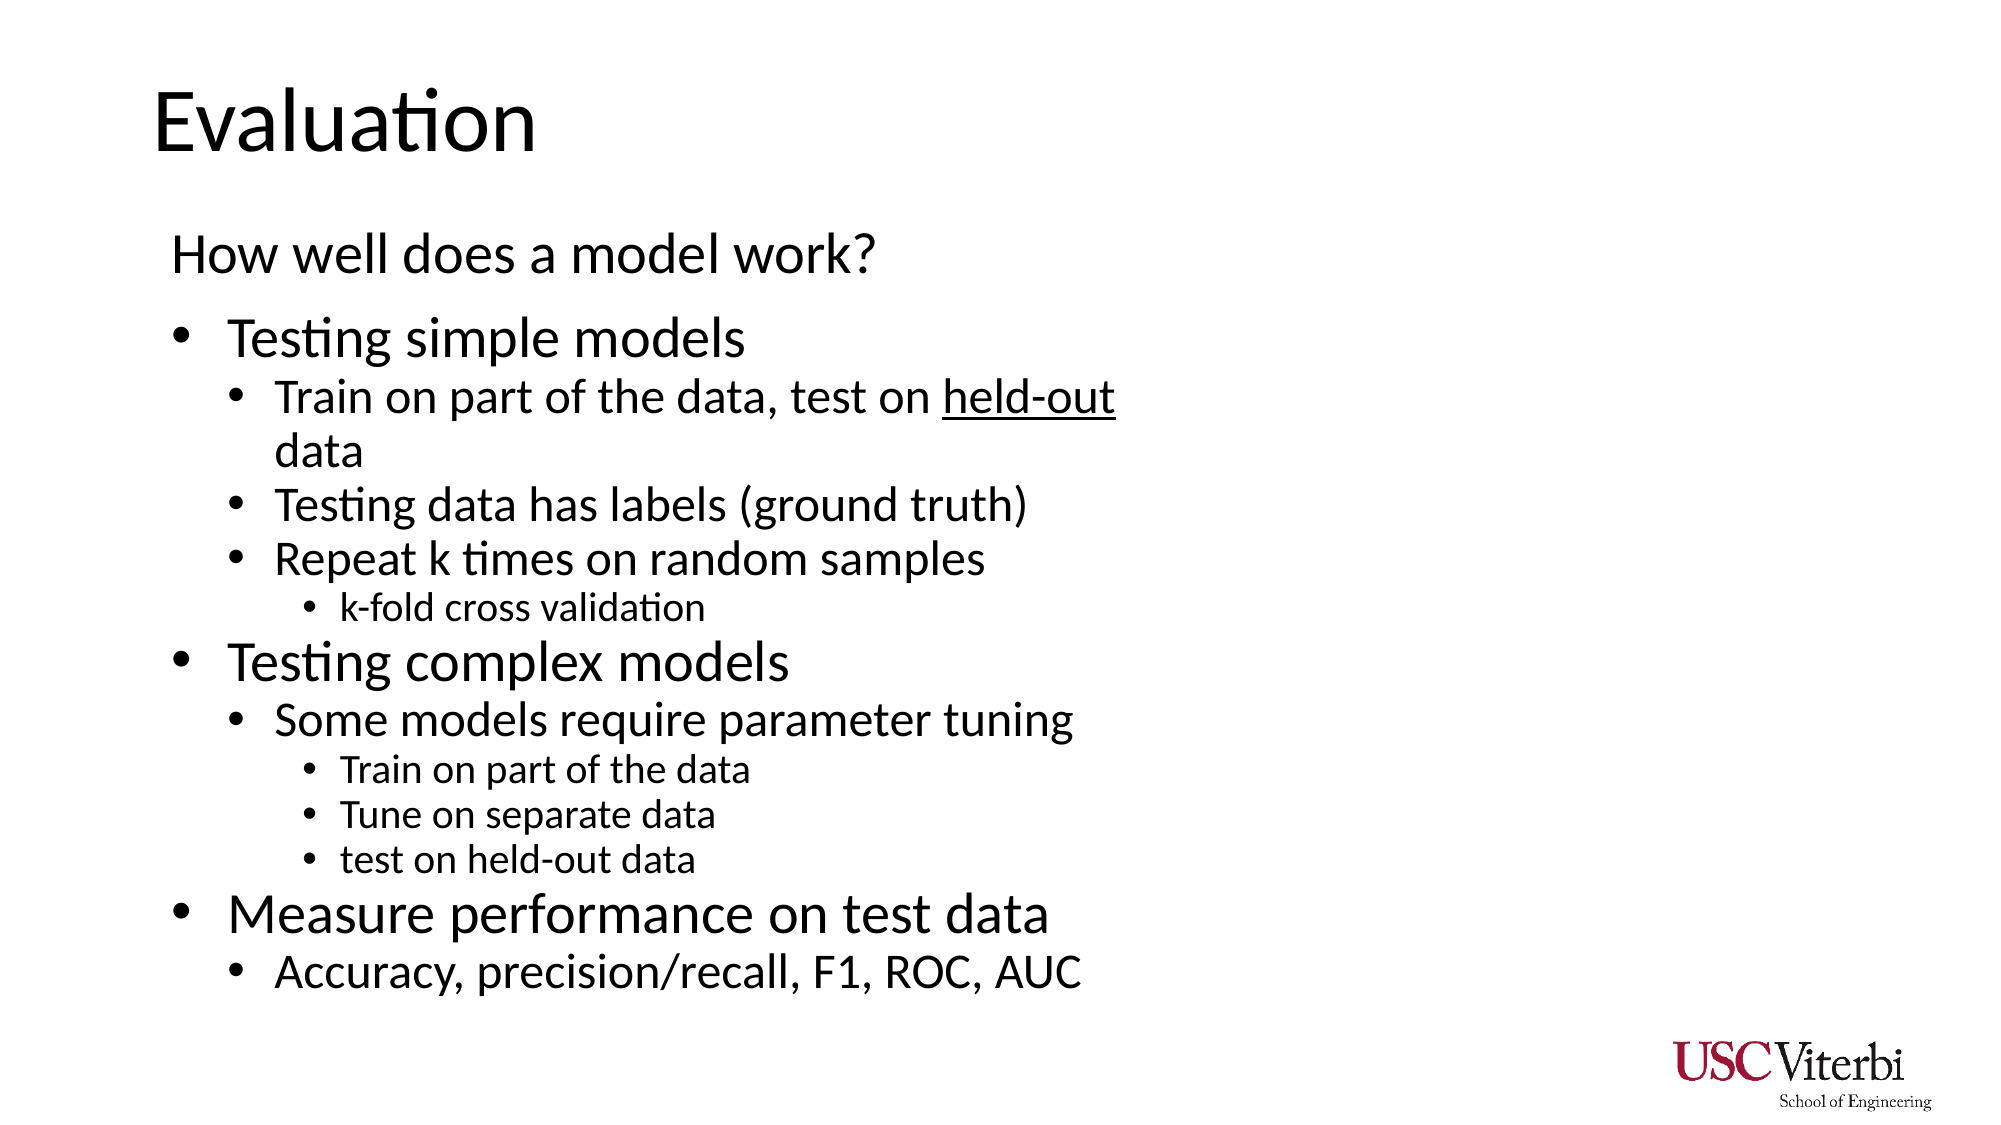

# Evaluation
How well does a model work?
Testing simple models
Train on part of the data, test on held-out data
Testing data has labels (ground truth)
Repeat k times on random samples
k-fold cross validation
Testing complex models
Some models require parameter tuning
Train on part of the data
Tune on separate data
test on held-out data
Measure performance on test data
Accuracy, precision/recall, F1, ROC, AUC